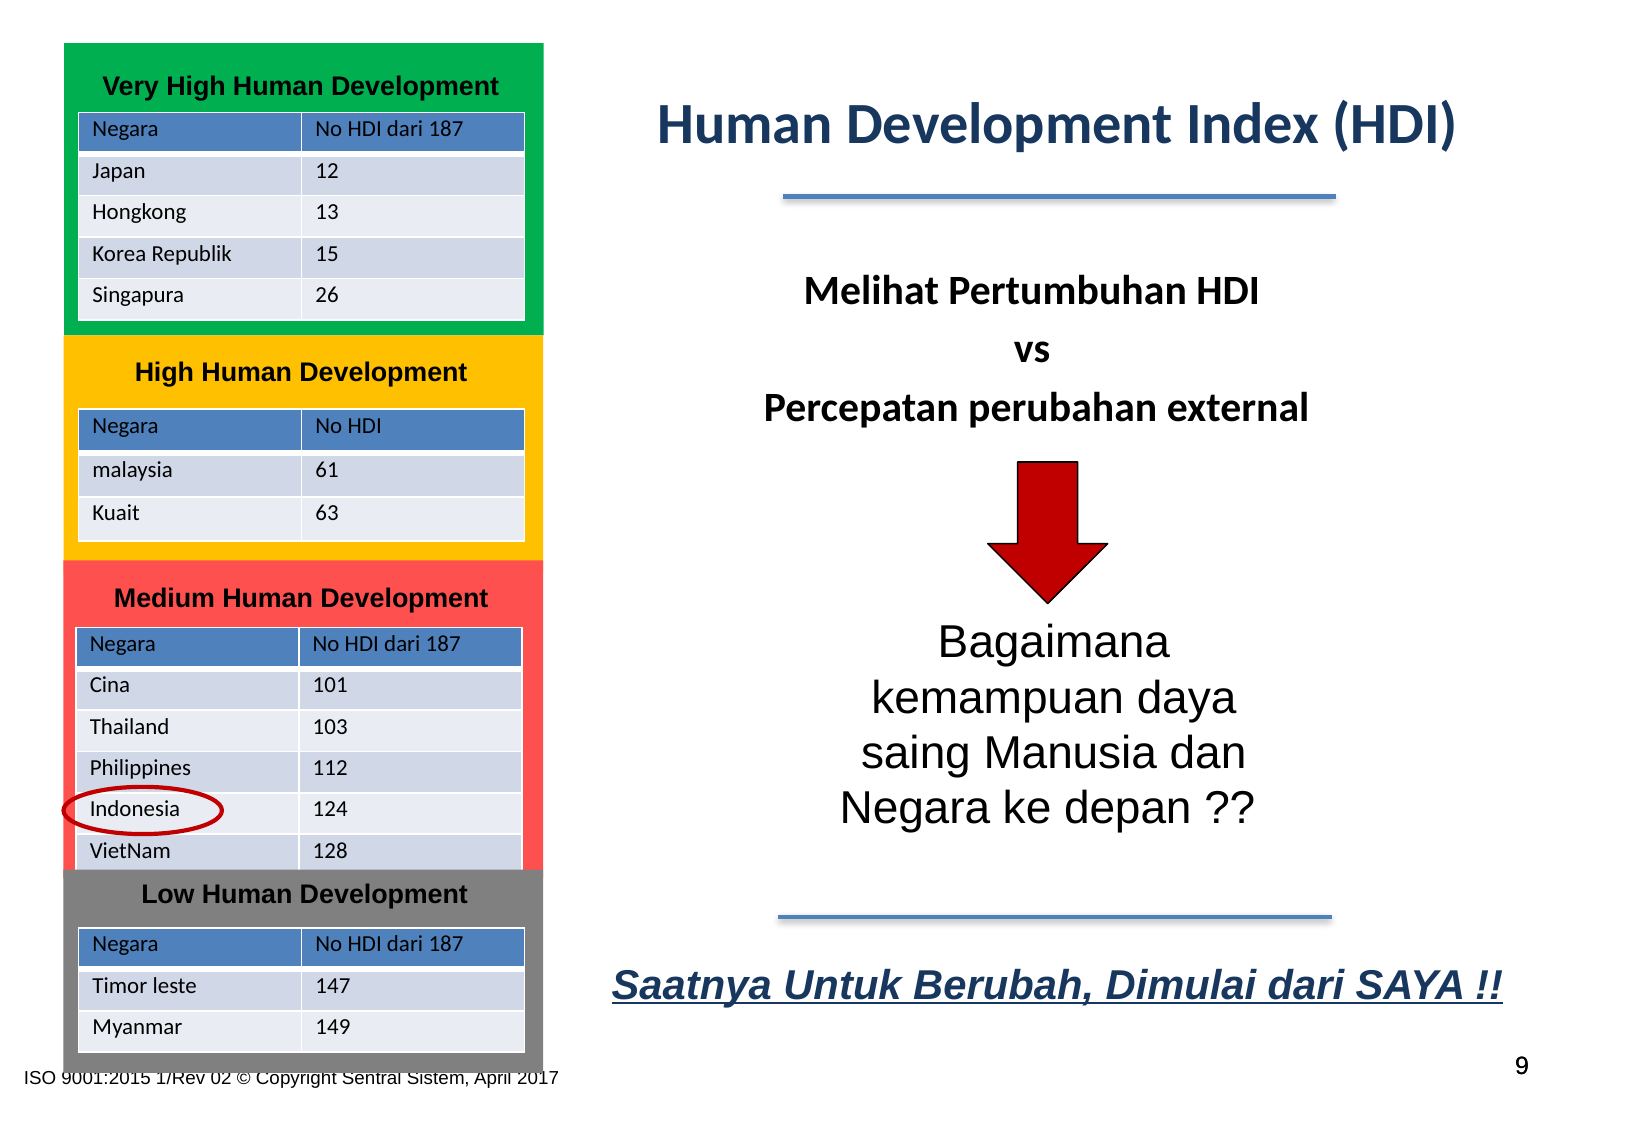

# Human Development Index (HDI)
Very High Human Development
| Negara | No HDI dari 187 |
| --- | --- |
| Japan | 12 |
| Hongkong | 13 |
| Korea Republik | 15 |
| Singapura | 26 |
Melihat Pertumbuhan HDI
vs
Percepatan perubahan external

High Human Development
| Negara | No HDI |
| --- | --- |
| malaysia | 61 |
| Kuait | 63 |

Medium Human Development
Bagaimana kemampuan daya saing Manusia dan Negara ke depan ??

| Negara | No HDI dari 187 |
| --- | --- |
| Cina | 101 |
| Thailand | 103 |
| Philippines | 112 |
| Indonesia | 124 |
| VietNam | 128 |

Low Human Development
| Negara | No HDI dari 187 |
| --- | --- |
| Timor leste | 147 |
| Myanmar | 149 |
Saatnya Untuk Berubah, Dimulai dari SAYA !!
9
9